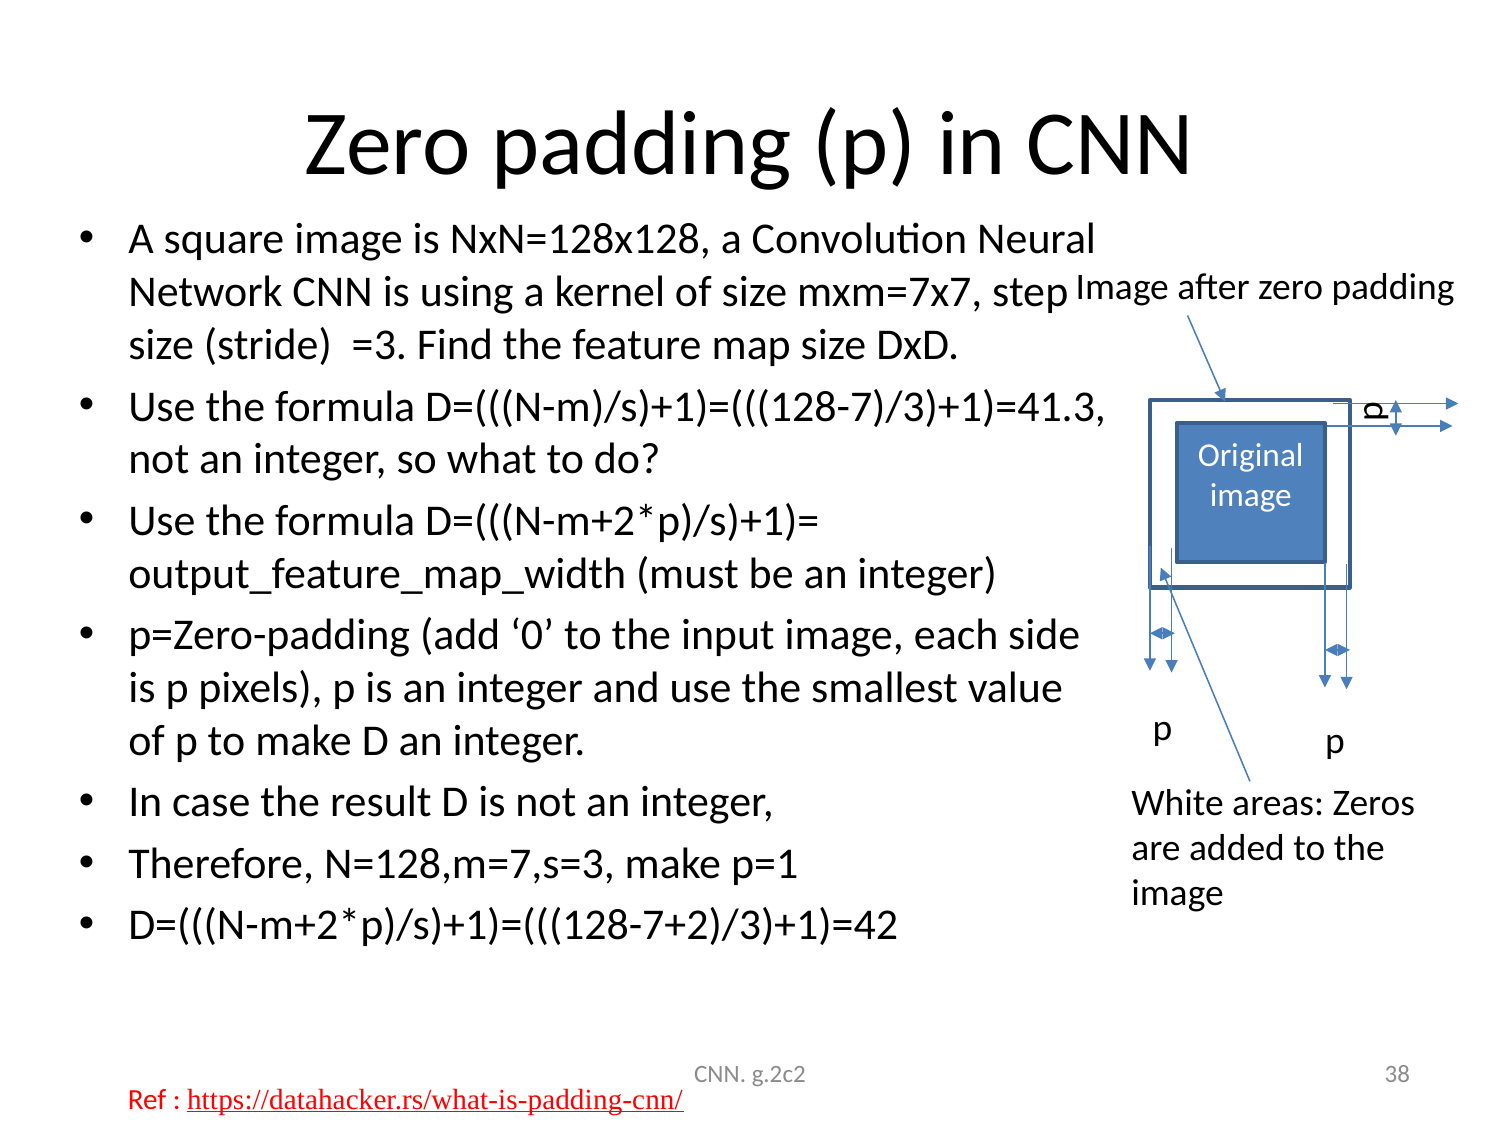

# Zero padding (p) in CNN
A square image is NxN=128x128, a Convolution Neural Network CNN is using a kernel of size mxm=7x7, step size (stride)  =3. Find the feature map size DxD.
Use the formula D=(((N-m)/s)+1)=(((128-7)/3)+1)=41.3, not an integer, so what to do?
Use the formula D=(((N-m+2*p)/s)+1)= output_feature_map_width (must be an integer)
p=Zero-padding (add ‘0’ to the input image, each side is p pixels), p is an integer and use the smallest value of p to make D an integer.
In case the result D is not an integer,
Therefore, N=128,m=7,s=3, make p=1
D=(((N-m+2*p)/s)+1)=(((128-7+2)/3)+1)=42

Image after zero padding
p

Original image

p
p
White areas: Zeros are added to the image

CNN. g.2c2
38
Ref : https://datahacker.rs/what-is-padding-cnn/